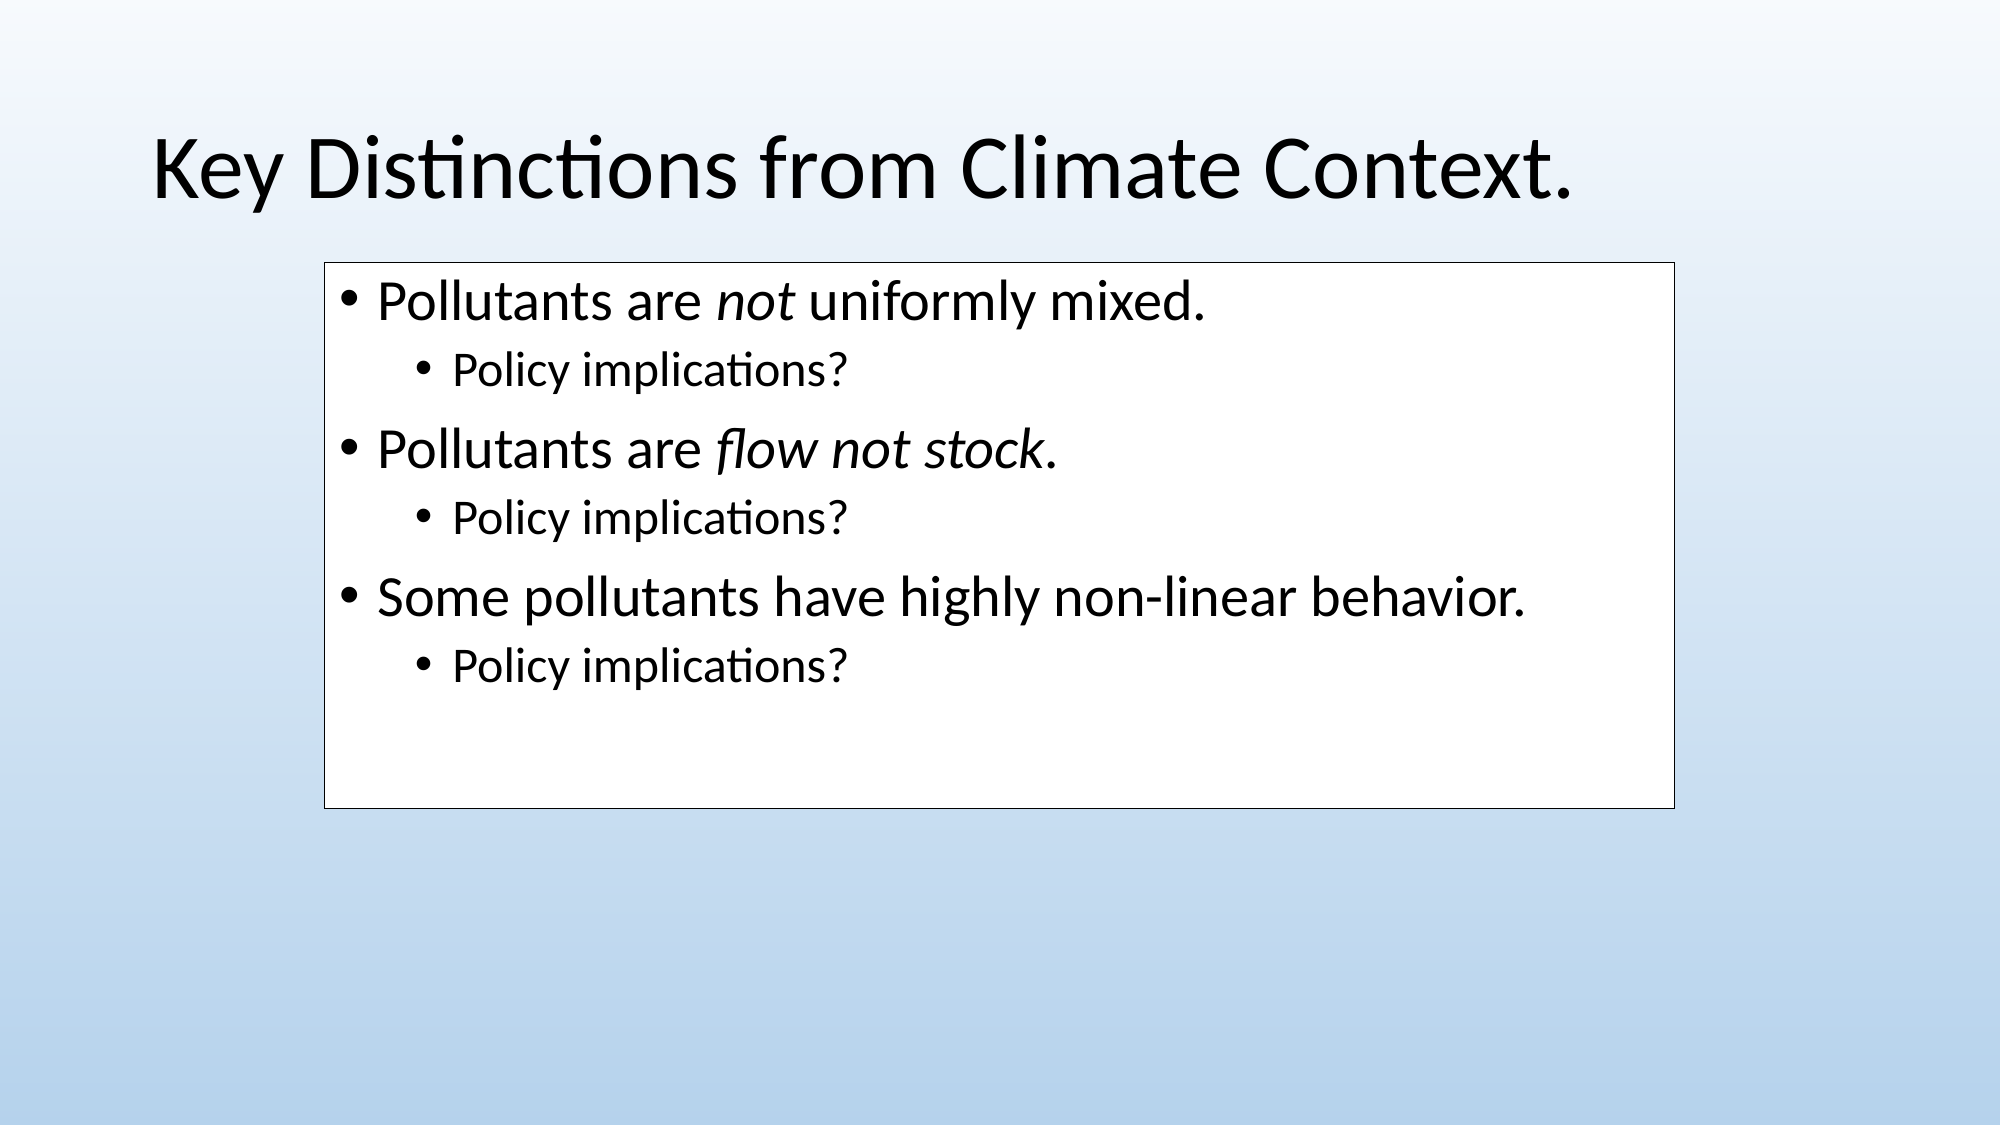

# Key Distinctions from Climate Context.
Pollutants are not uniformly mixed.
Policy implications?
Pollutants are flow not stock.
Policy implications?
Some pollutants have highly non-linear behavior.
Policy implications?